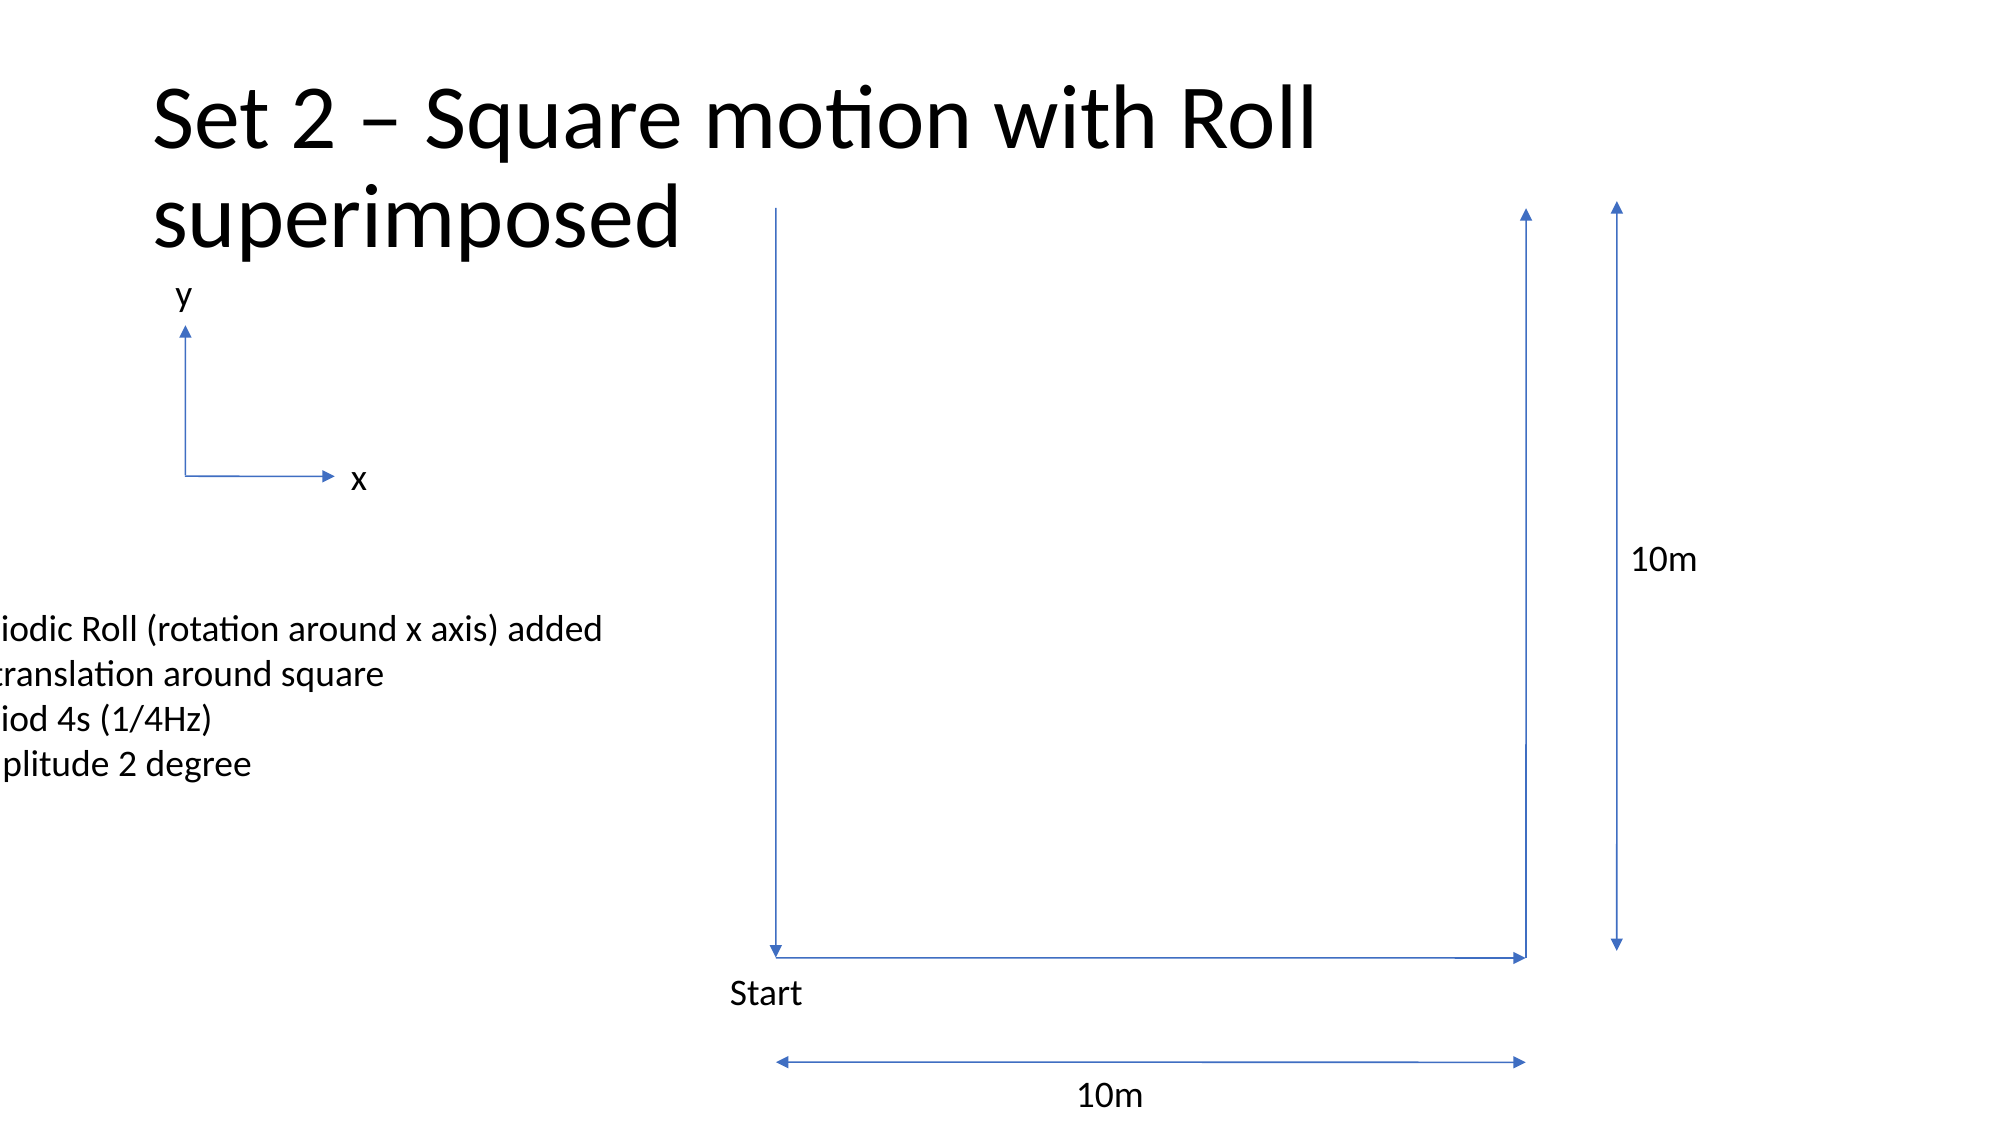

Set 2 – Square motion with Roll superimposed

y

x

10m

Periodic Roll (rotation around x axis) added
to translation around square
Period 4s (1/4Hz)
Amplitude 2 degree

Start

10m